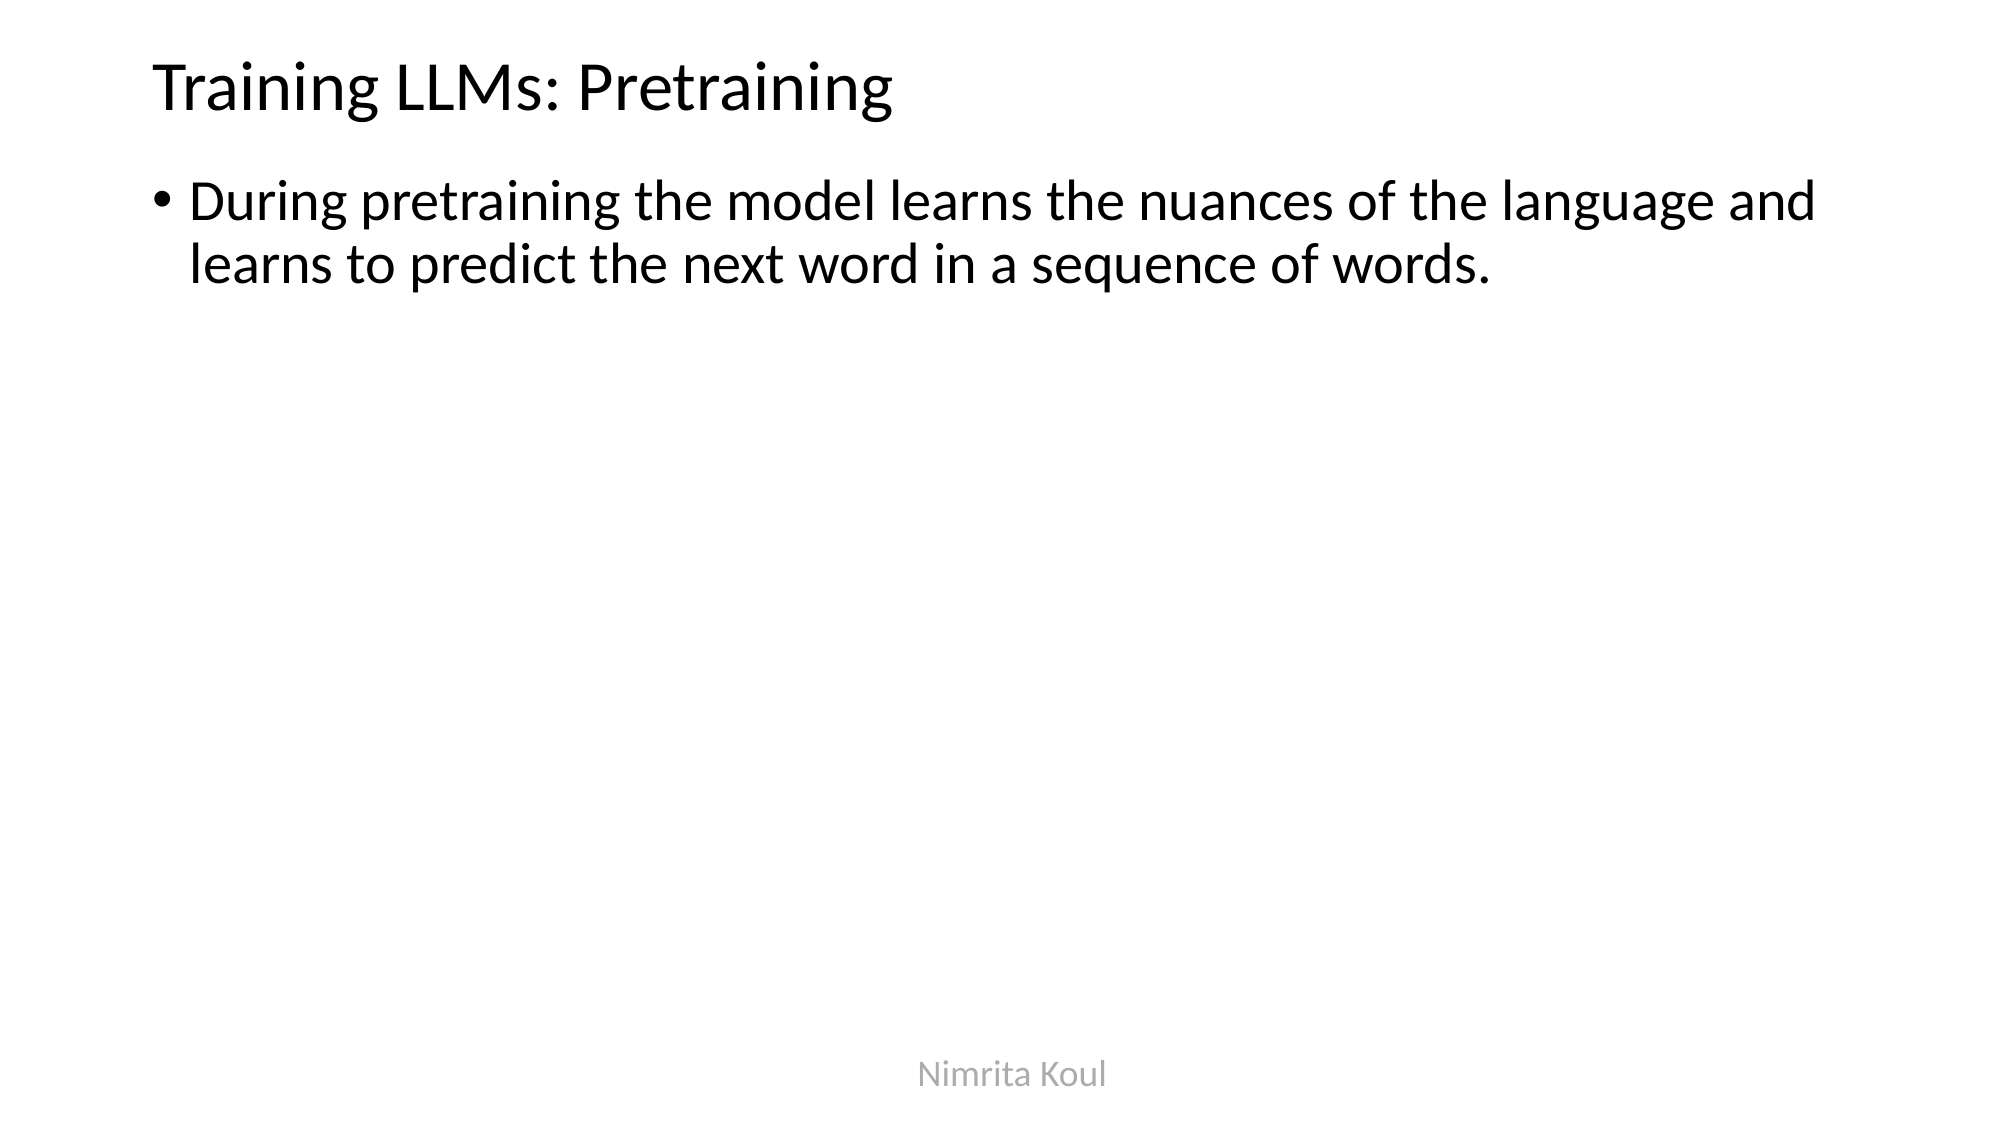

# Training LLMs: Pretraining
During pretraining the model learns the nuances of the language and learns to predict the next word in a sequence of words.